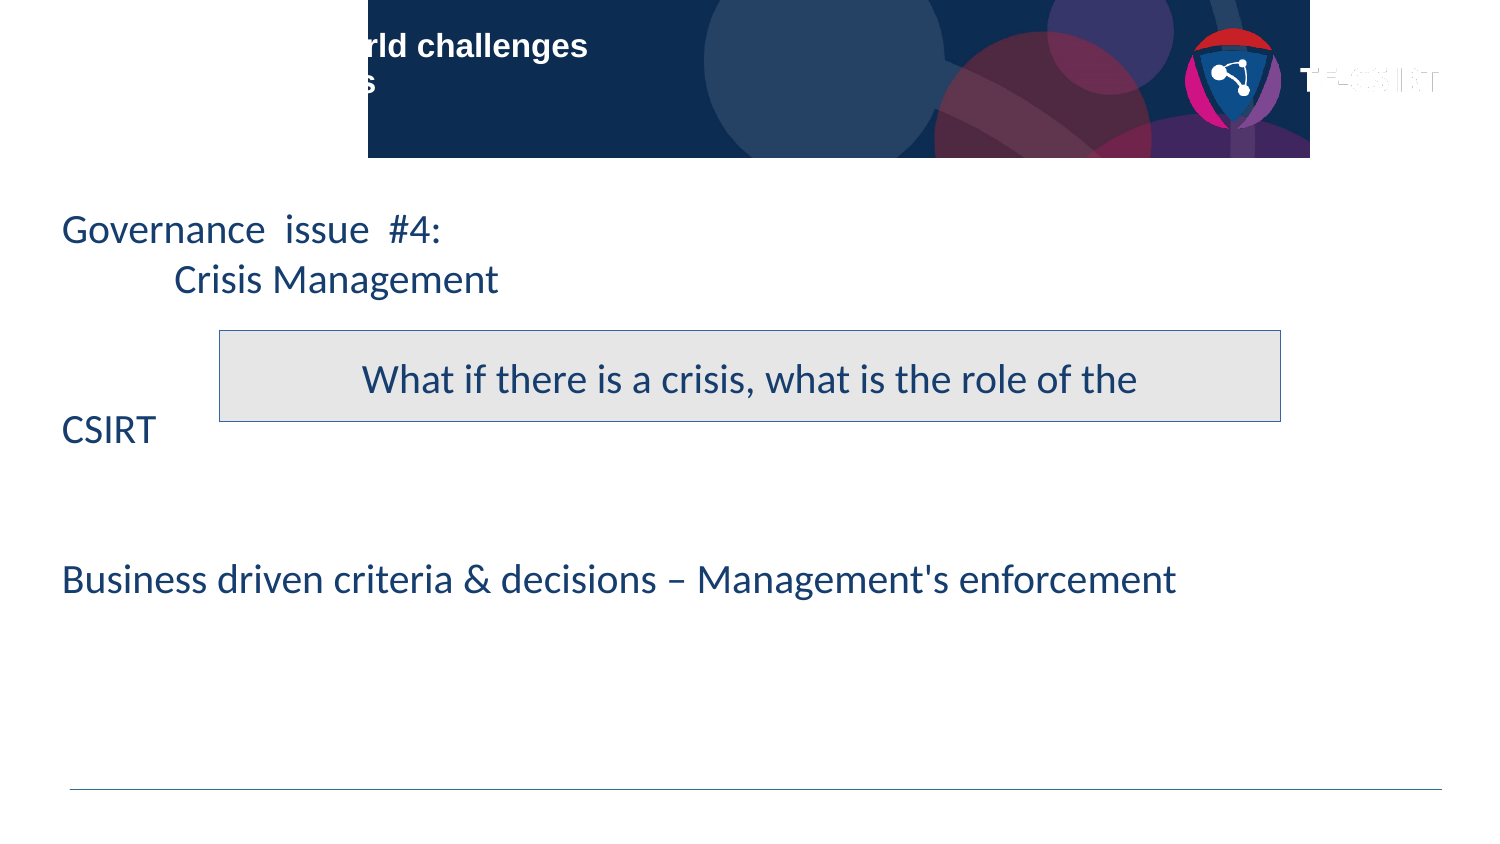

Section 3: Real world challenges
Governance issues
Governance  issue  #4:
Crisis Management

		What if there is a crisis, what is the role of the CSIRT

Business driven criteria & decisions – Management's enforcement